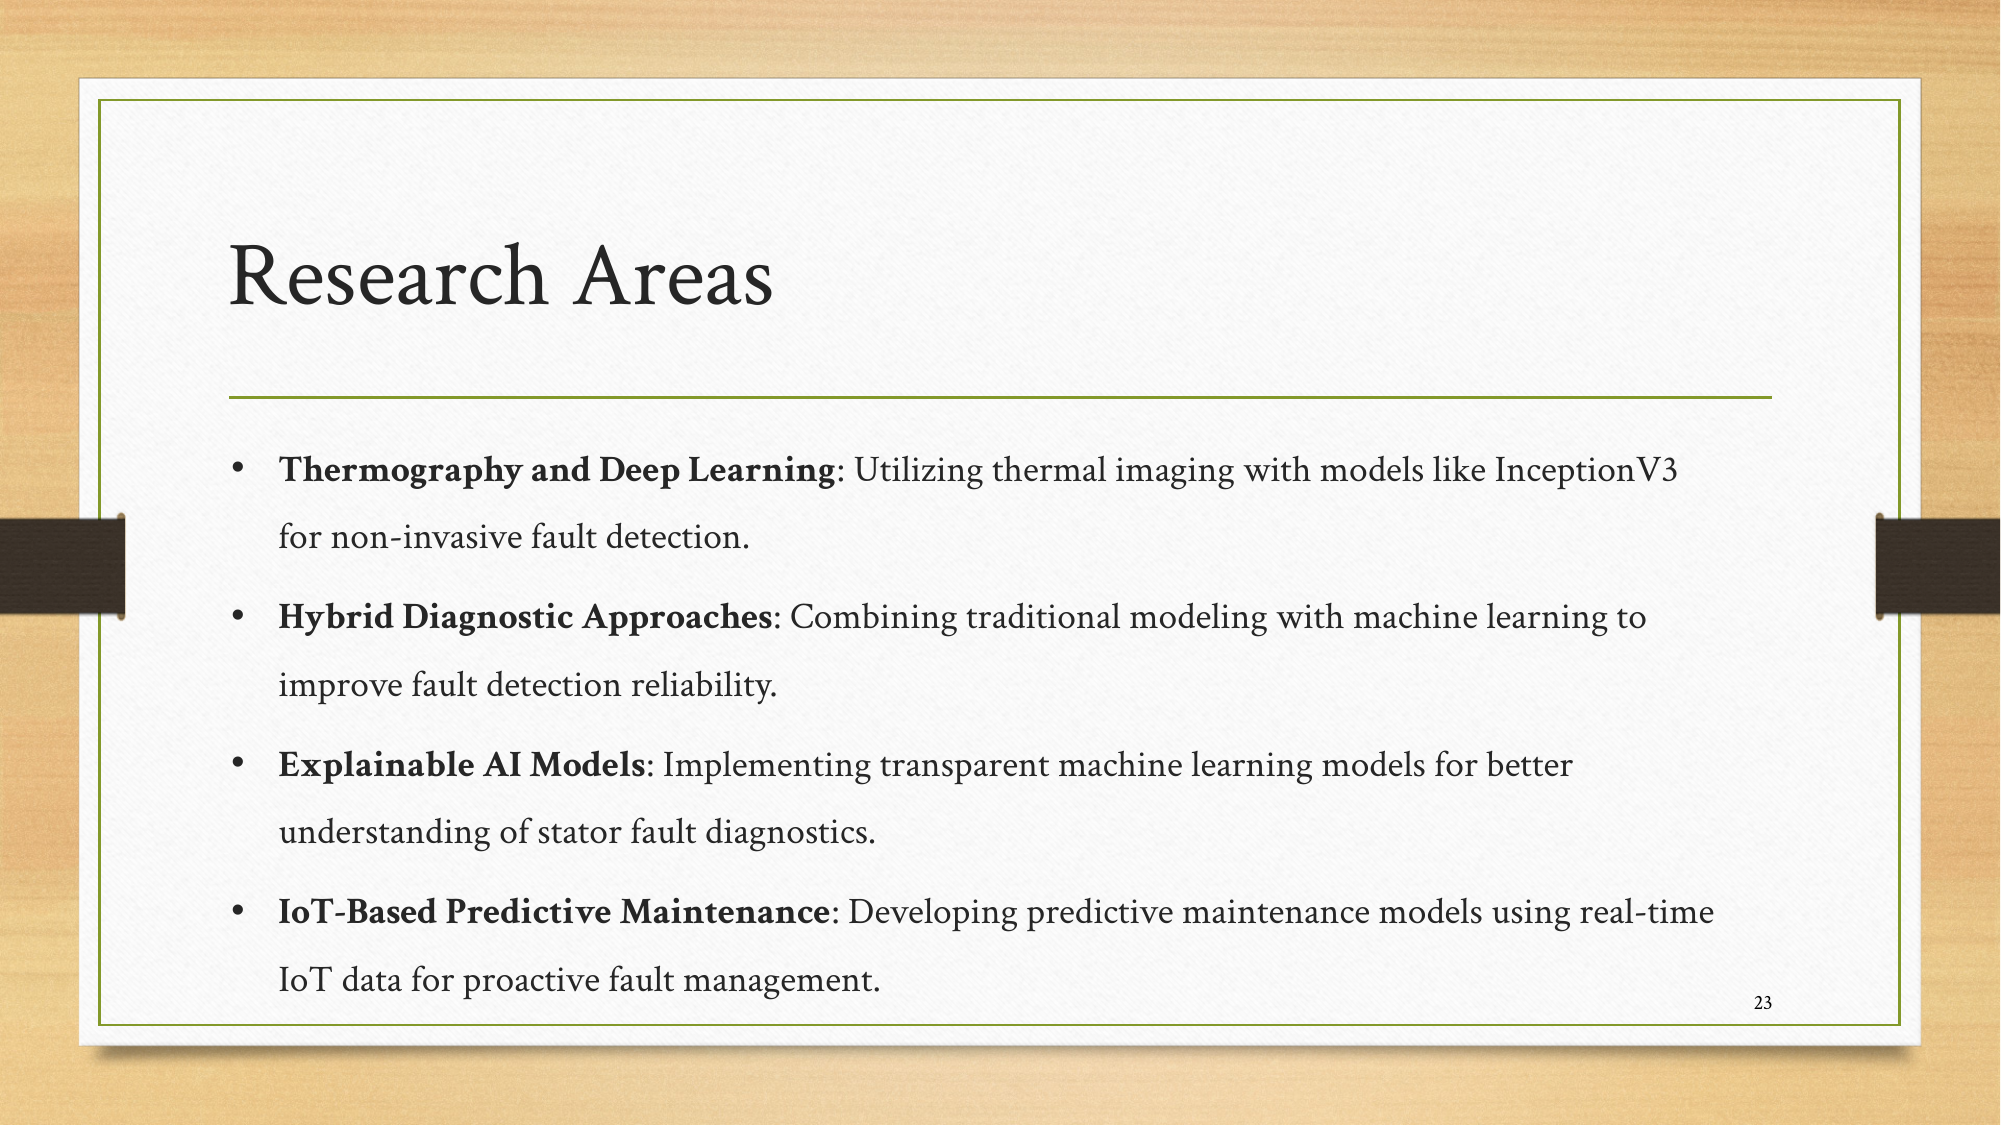

# Research Areas
Thermography and Deep Learning: Utilizing thermal imaging with models like InceptionV3 for non-invasive fault detection.
Hybrid Diagnostic Approaches: Combining traditional modeling with machine learning to improve fault detection reliability.
Explainable AI Models: Implementing transparent machine learning models for better understanding of stator fault diagnostics.
IoT-Based Predictive Maintenance: Developing predictive maintenance models using real-time IoT data for proactive fault management.
23